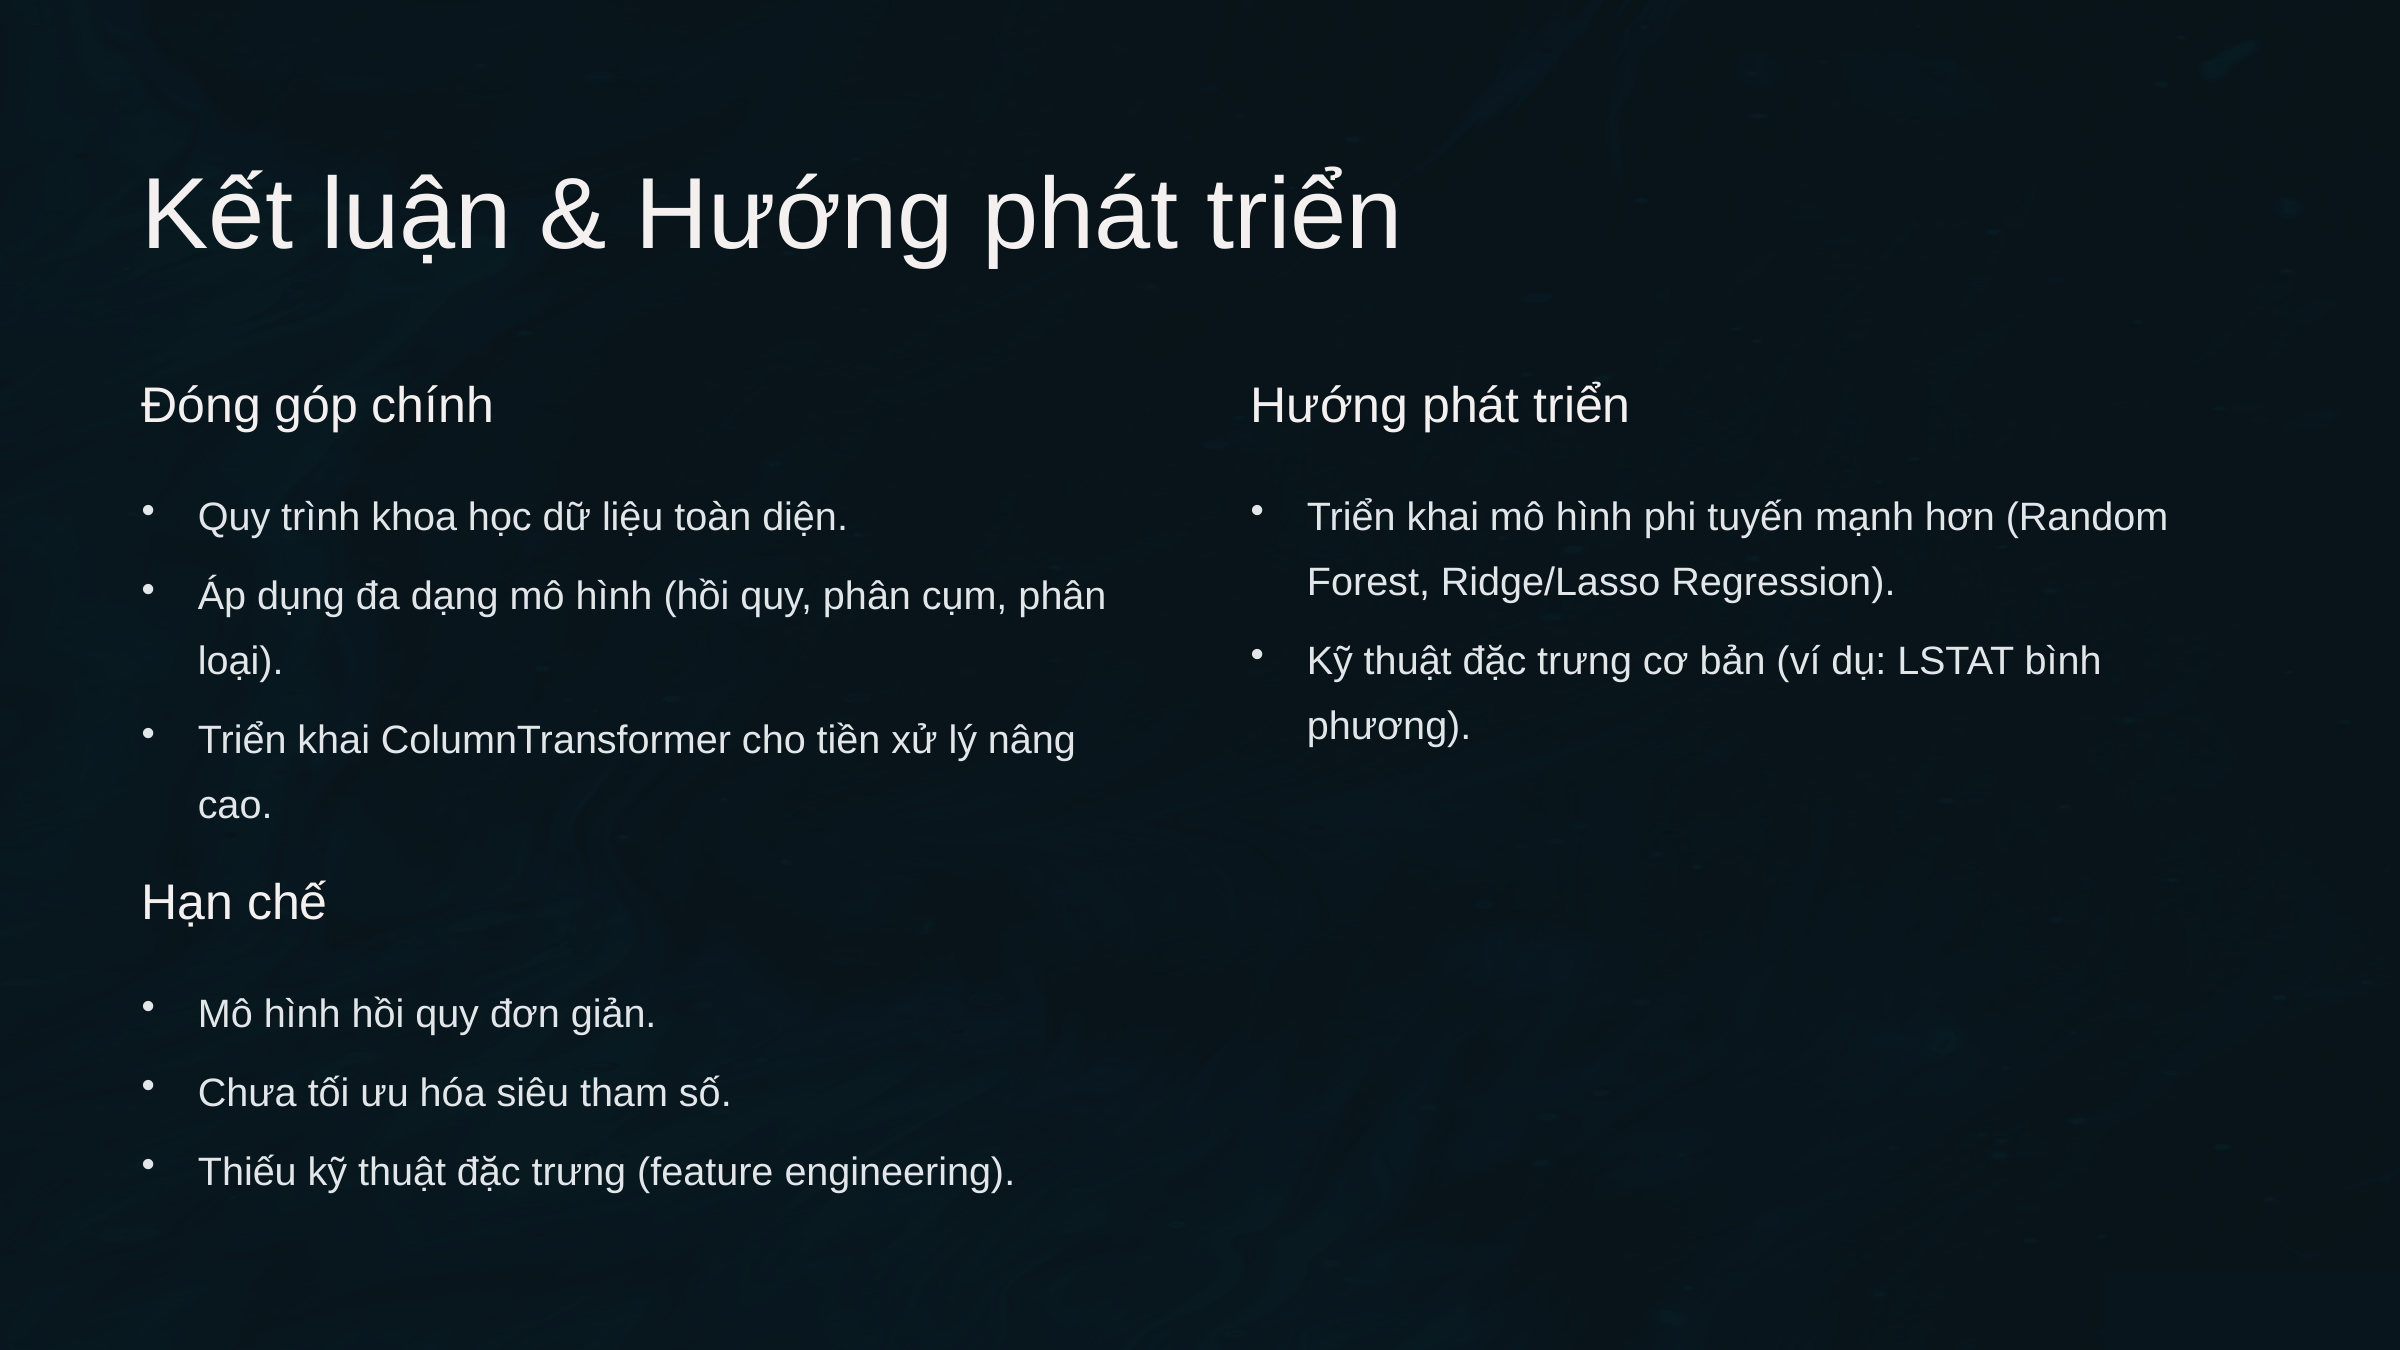

Kết luận & Hướng phát triển
Đóng góp chính
Hướng phát triển
Quy trình khoa học dữ liệu toàn diện.
Triển khai mô hình phi tuyến mạnh hơn (Random Forest, Ridge/Lasso Regression).
Áp dụng đa dạng mô hình (hồi quy, phân cụm, phân loại).
Kỹ thuật đặc trưng cơ bản (ví dụ: LSTAT bình phương).
Triển khai ColumnTransformer cho tiền xử lý nâng cao.
Hạn chế
Mô hình hồi quy đơn giản.
Chưa tối ưu hóa siêu tham số.
Thiếu kỹ thuật đặc trưng (feature engineering).